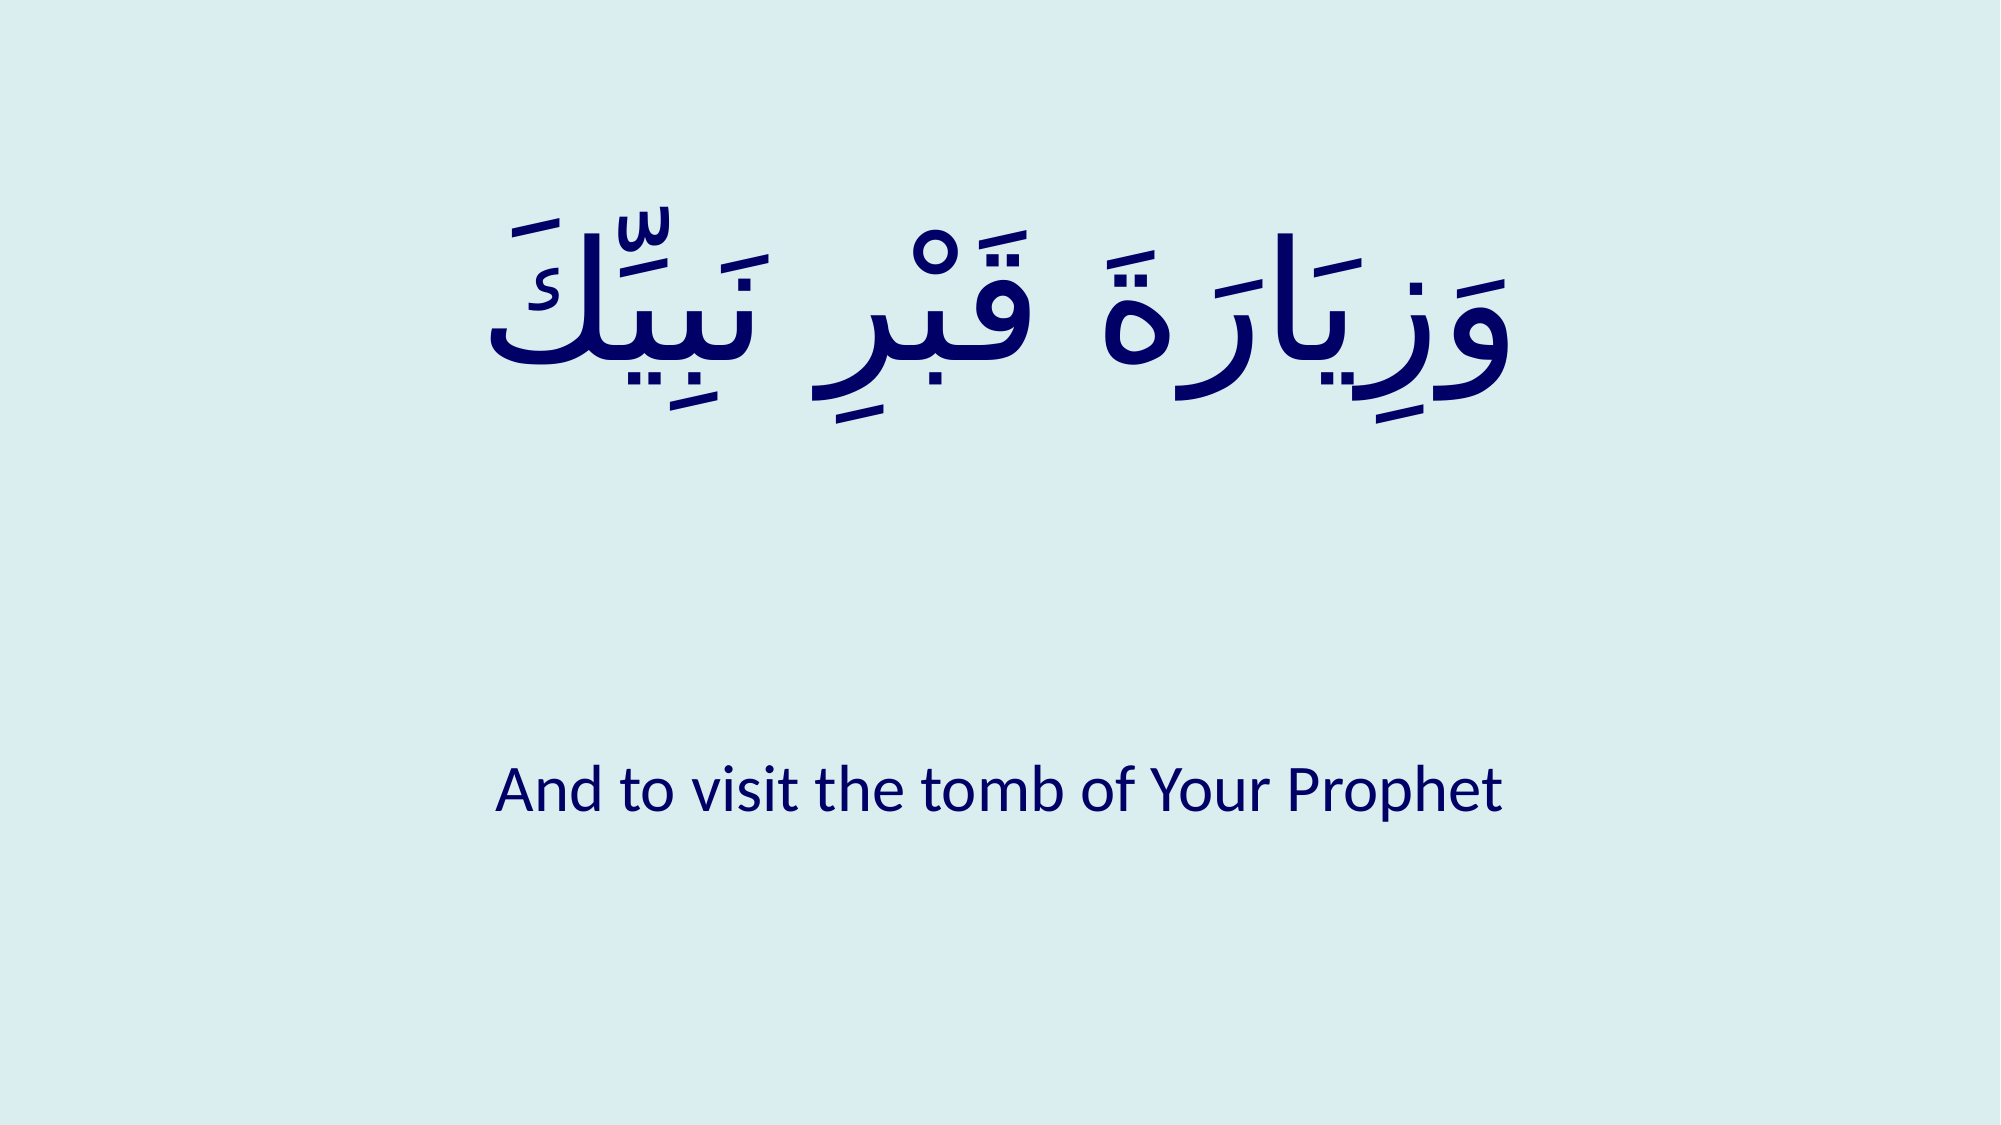

# وَزِيَارَةَ قَبْرِ نَبِيِّكَ
And to visit the tomb of Your Prophet